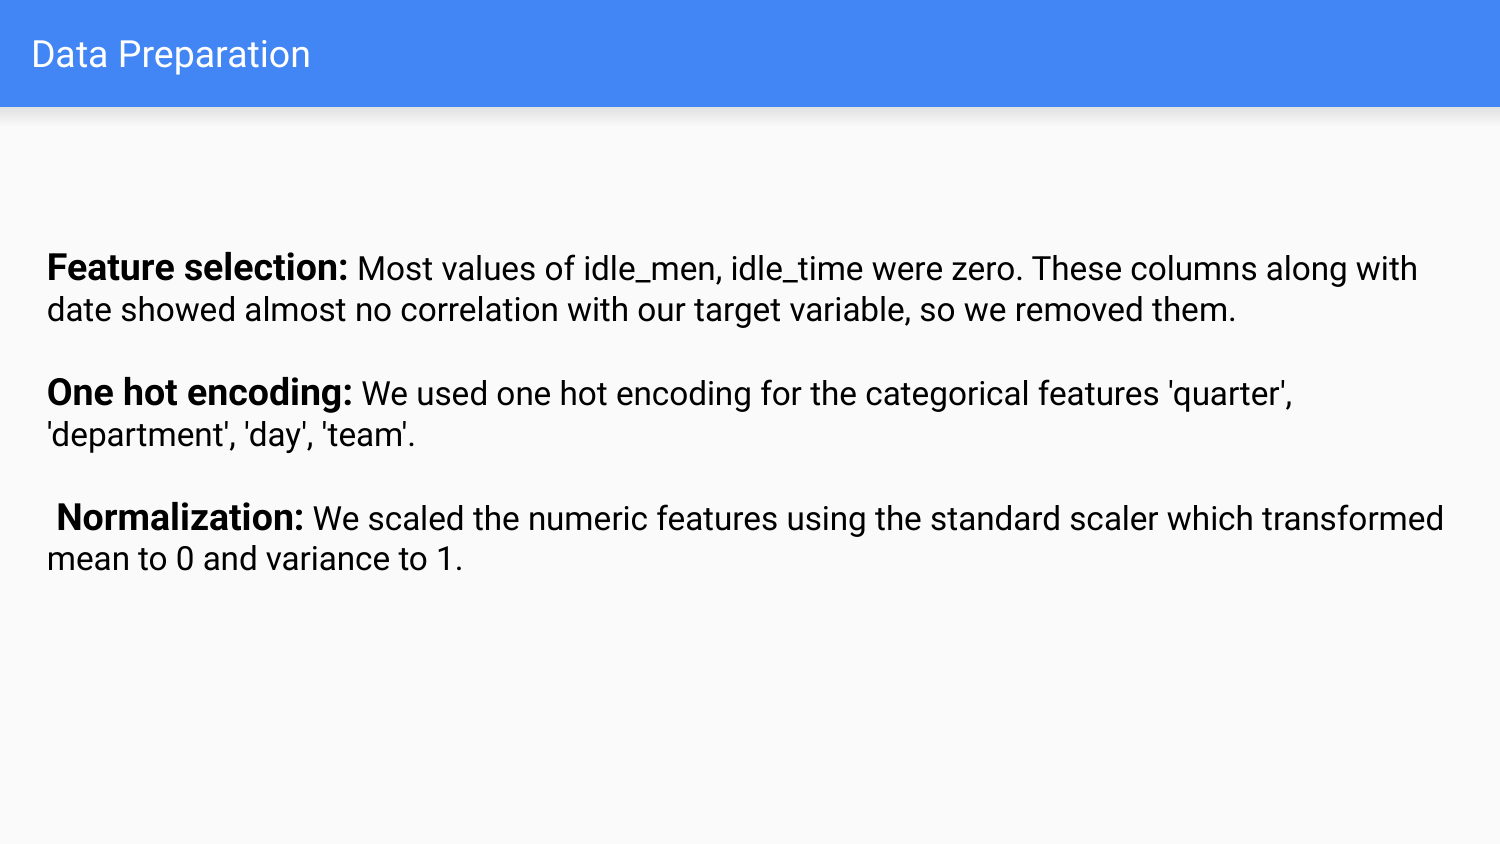

# Data Preparation
Feature selection: Most values of idle_men, idle_time were zero. These columns along with date showed almost no correlation with our target variable, so we removed them.

One hot encoding: We used one hot encoding for the categorical features 'quarter', 'department', 'day', 'team'.

 Normalization: We scaled the numeric features using the standard scaler which transformed mean to 0 and variance to 1.